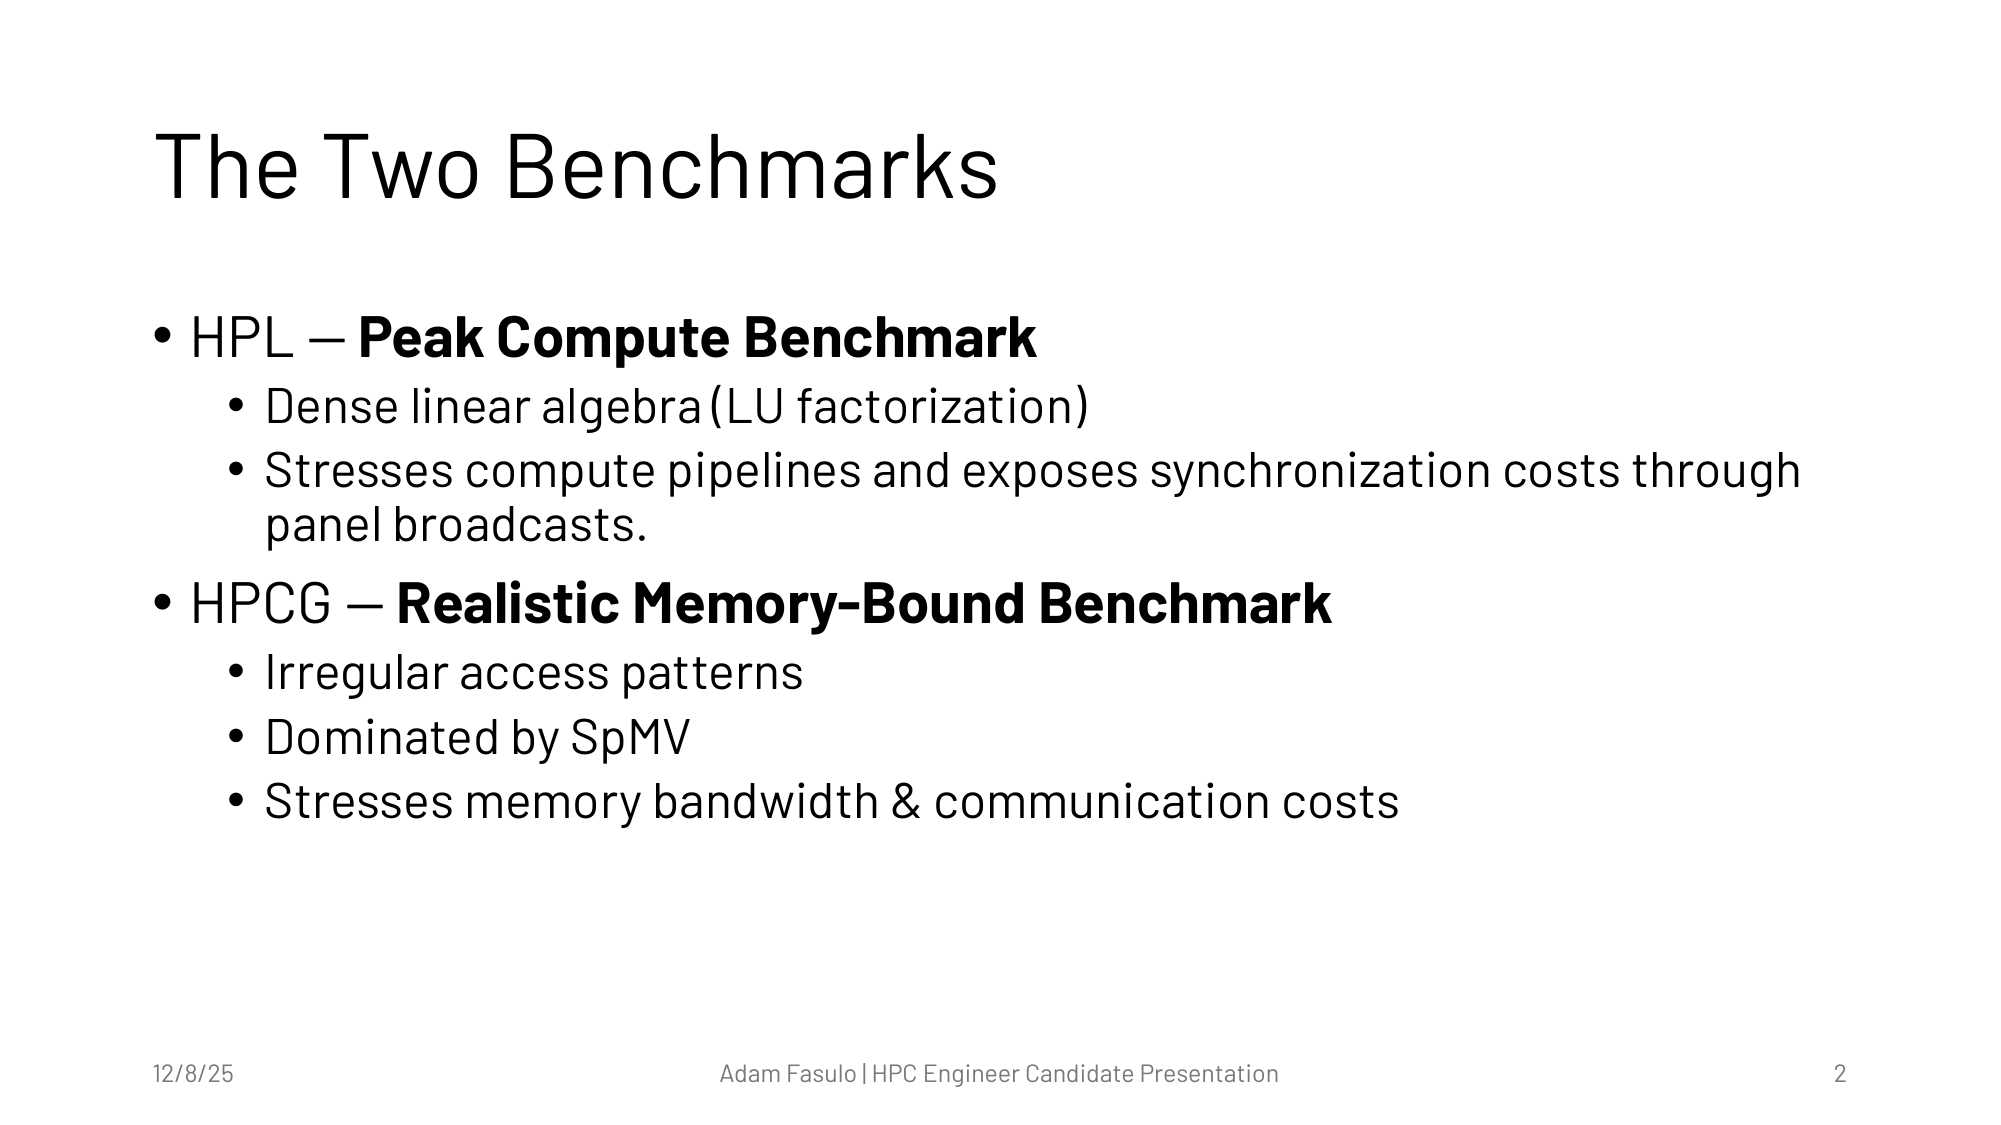

# The Two Benchmarks
HPL — Peak Compute Benchmark
Dense linear algebra (LU factorization)
Stresses compute pipelines and exposes synchronization costs through panel broadcasts.
HPCG — Realistic Memory-Bound Benchmark
Irregular access patterns
Dominated by SpMV
Stresses memory bandwidth & communication costs
12/8/25
Adam Fasulo | HPC Engineer Candidate Presentation
2